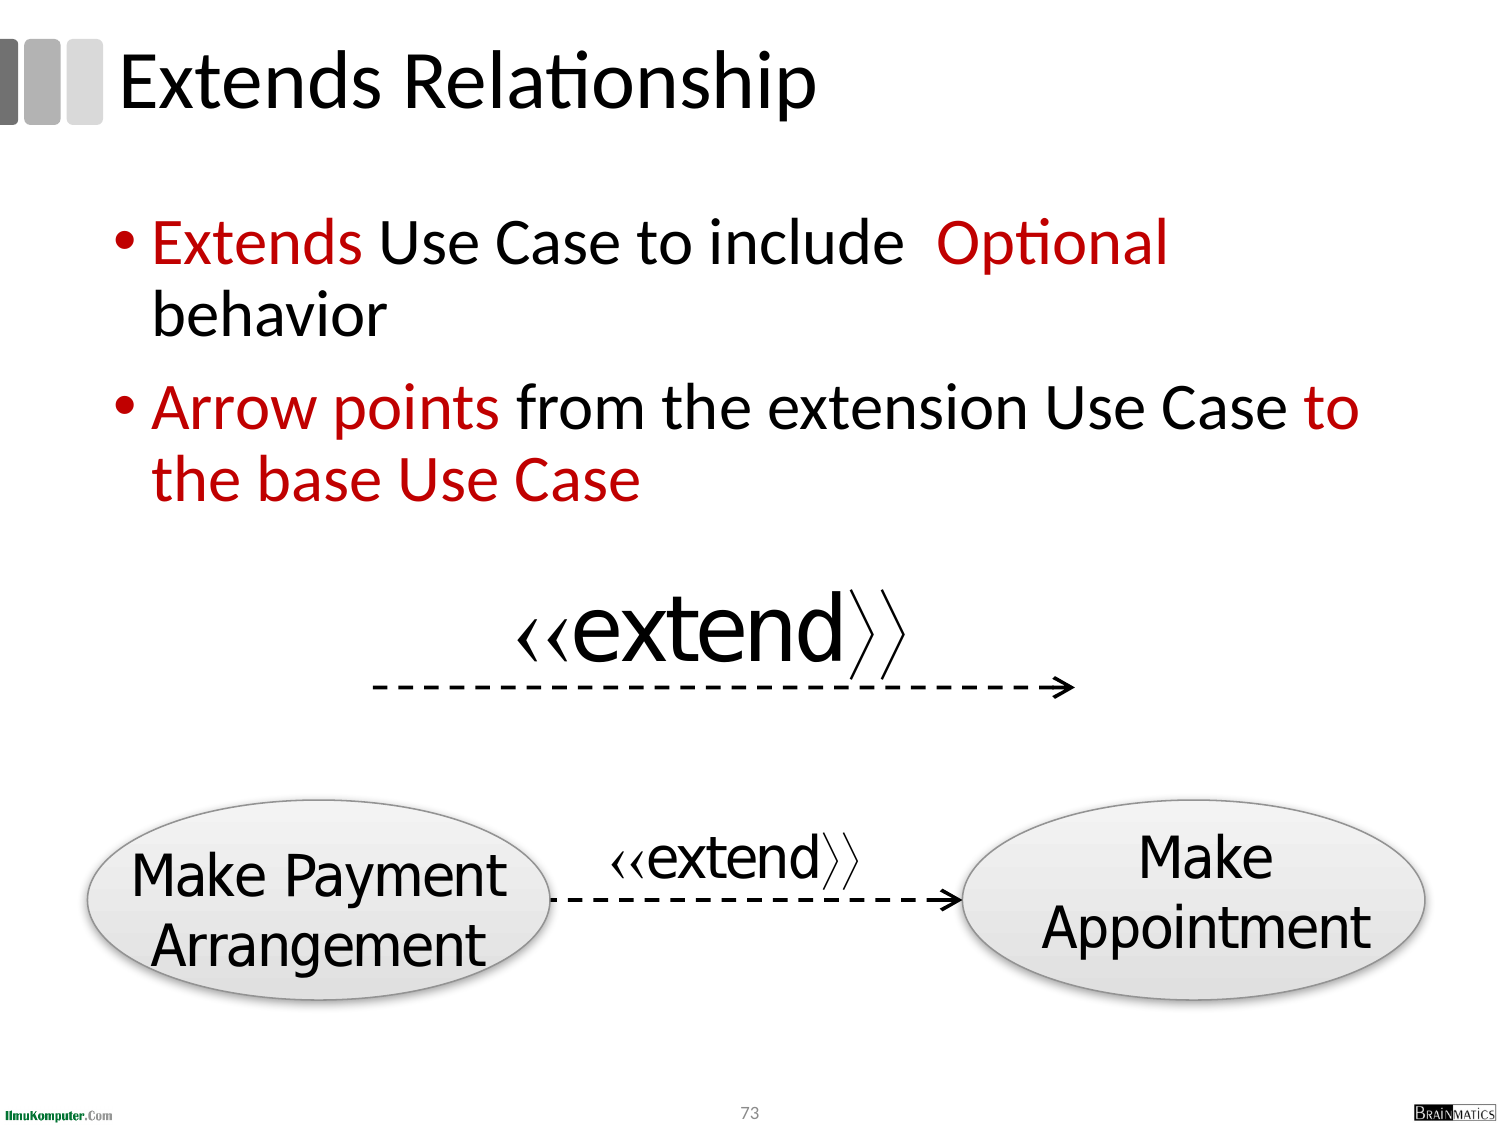

# Extends Relationship
Extends Use Case to include  Optional  behavior
Arrow points from the extension Use Case to the base Use Case
〈〈extend〉〉

〈〈extend〉〉
Make
Appointment
Make Payment
Arrangement

73